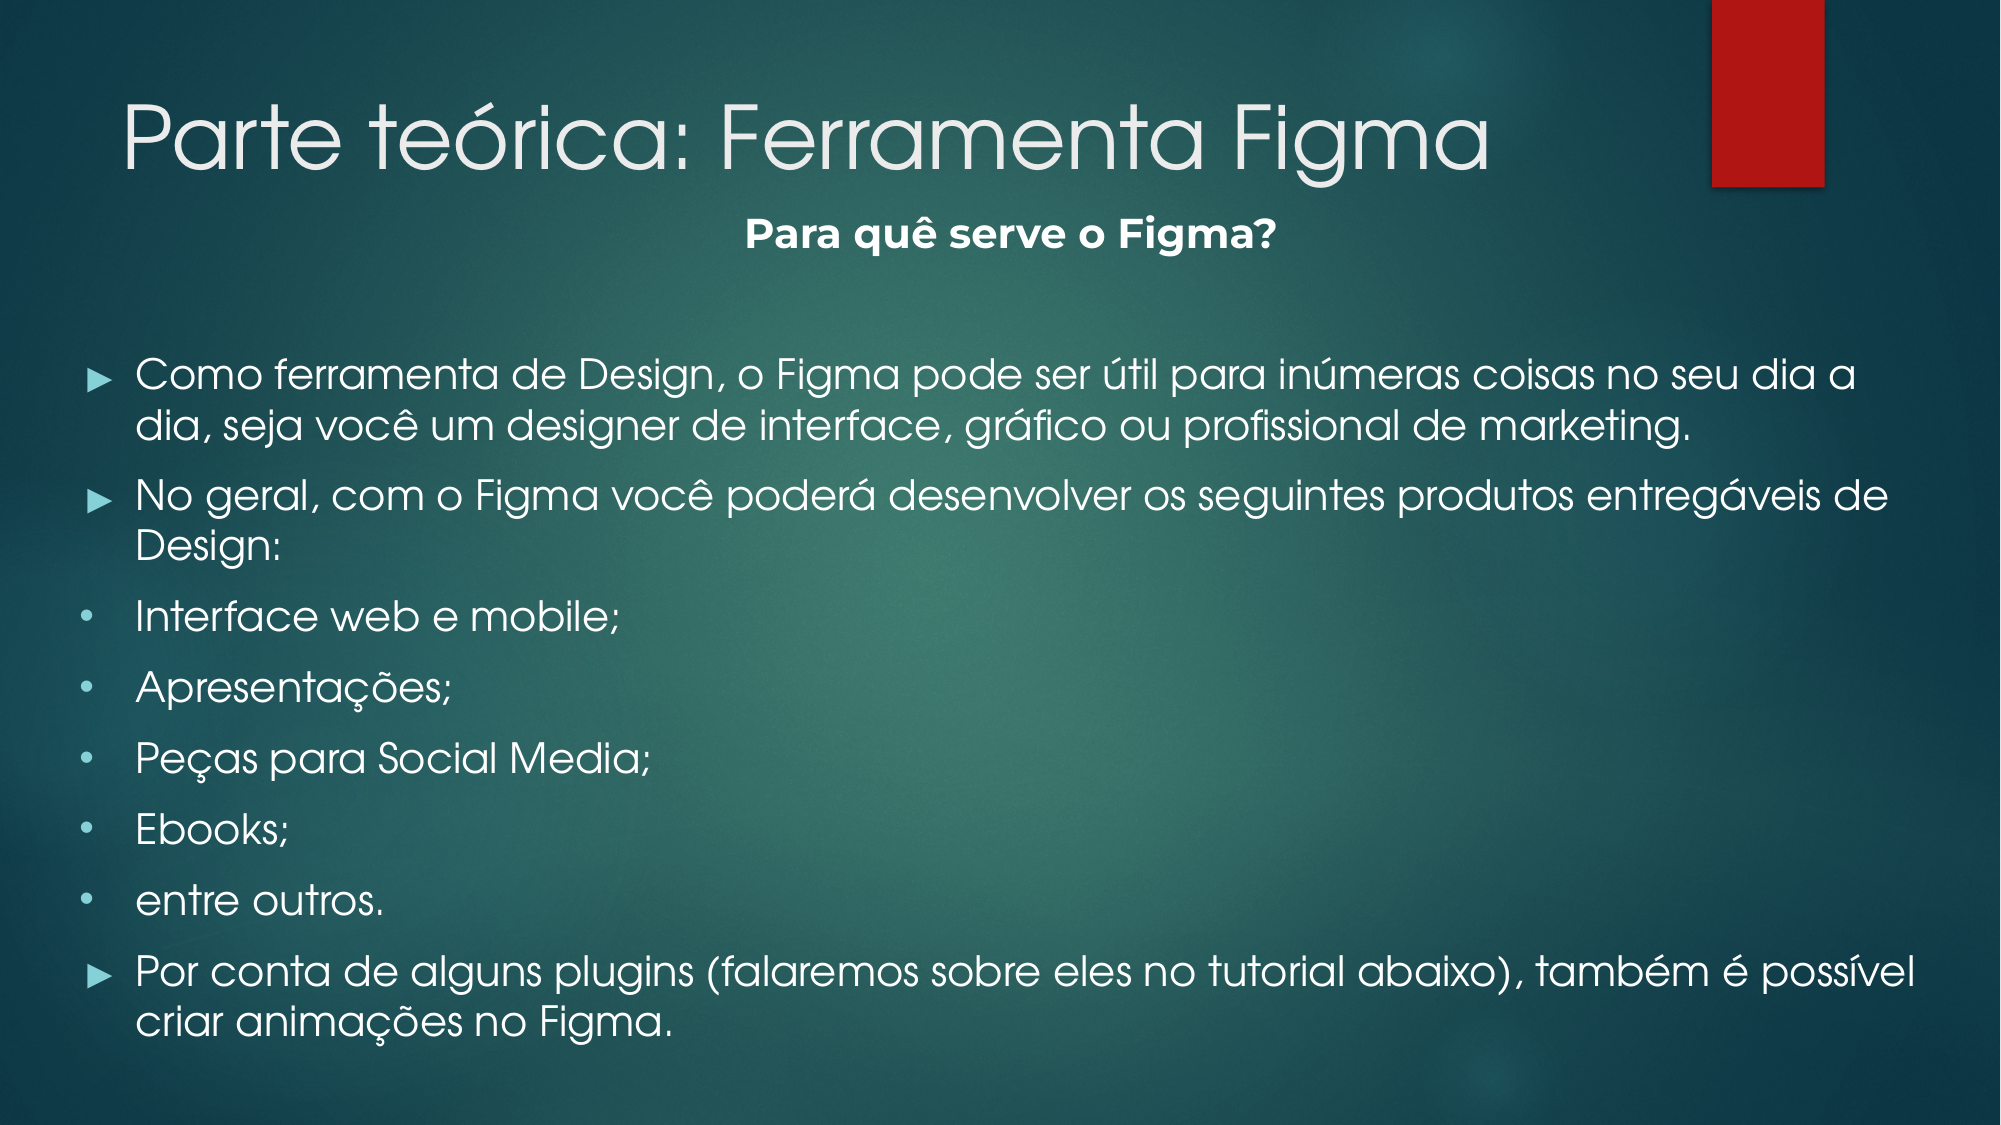

# Parte teórica: Ferramenta Figma
Para quê serve o Figma?

Como ferramenta de Design, o Figma pode ser útil para inúmeras coisas no seu dia a dia, seja você um designer de interface, gráfico ou profissional de marketing.
No geral, com o Figma você poderá desenvolver os seguintes produtos entregáveis de Design:
Interface web e mobile;
Apresentações;
Peças para Social Media;
Ebooks;
entre outros.
Por conta de alguns plugins (falaremos sobre eles no tutorial abaixo), também é possível criar animações no Figma.